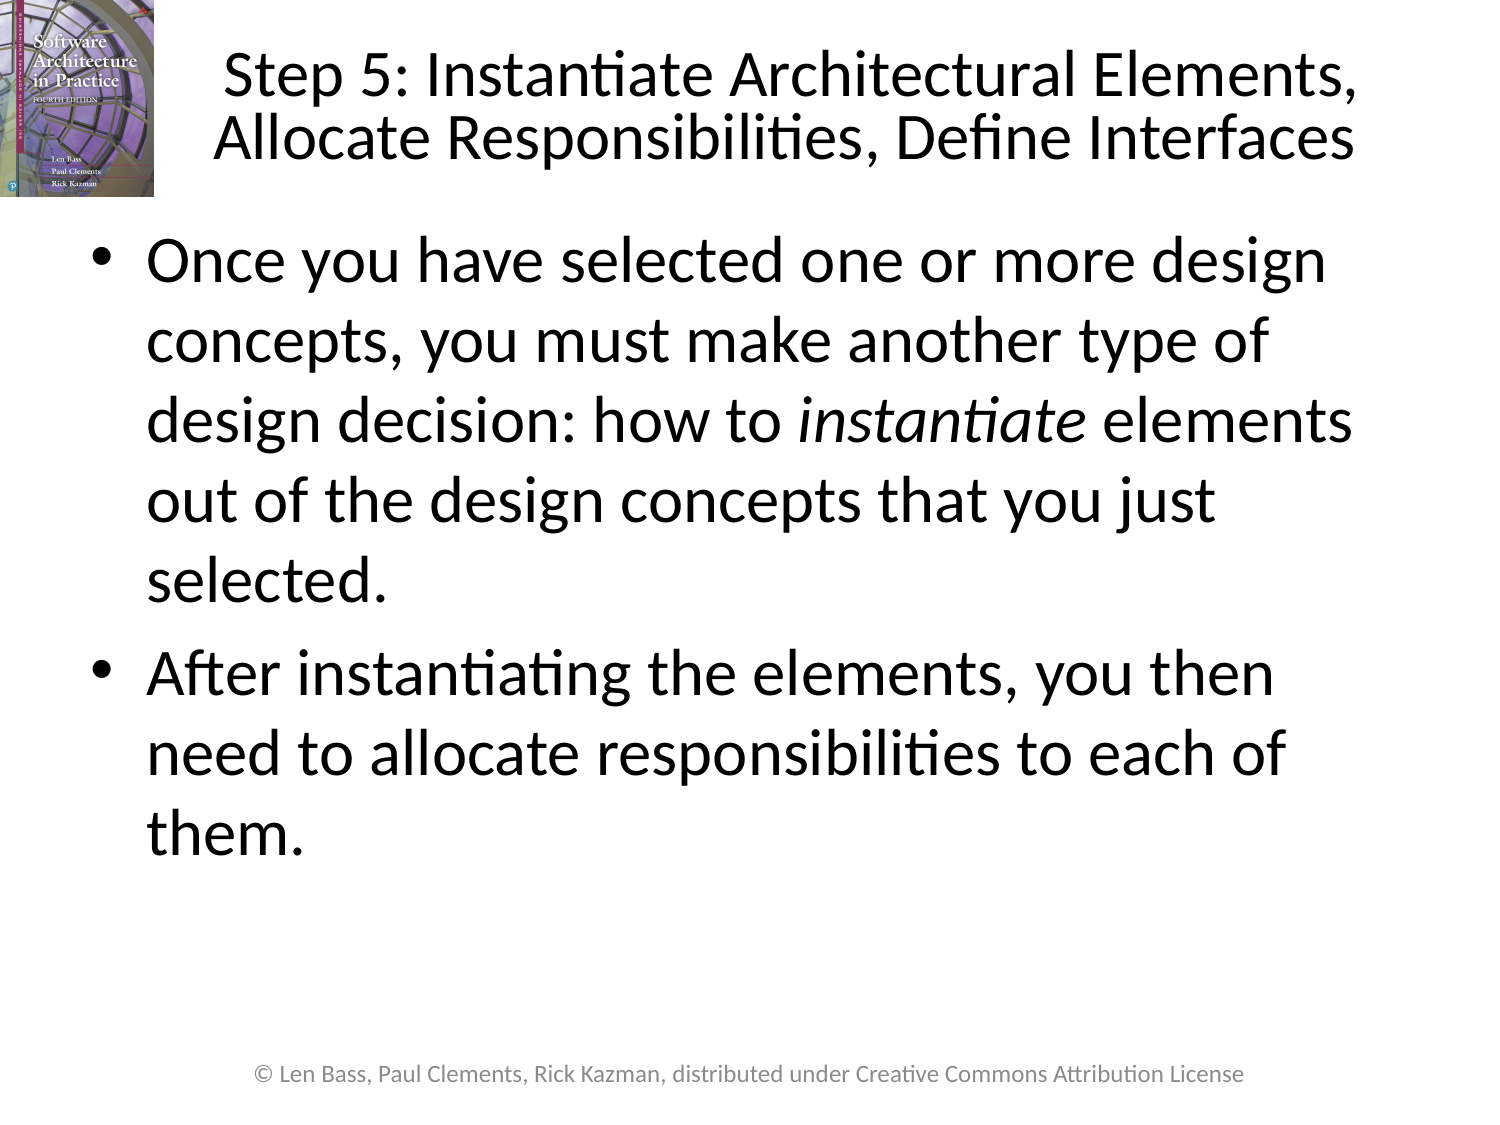

# Step 5: Instantiate Architectural Elements, Allocate Responsibilities, Define Interfaces
Once you have selected one or more design concepts, you must make another type of design decision: how to instantiate elements out of the design concepts that you just selected.
After instantiating the elements, you then need to allocate responsibilities to each of them.
© Len Bass, Paul Clements, Rick Kazman, distributed under Creative Commons Attribution License